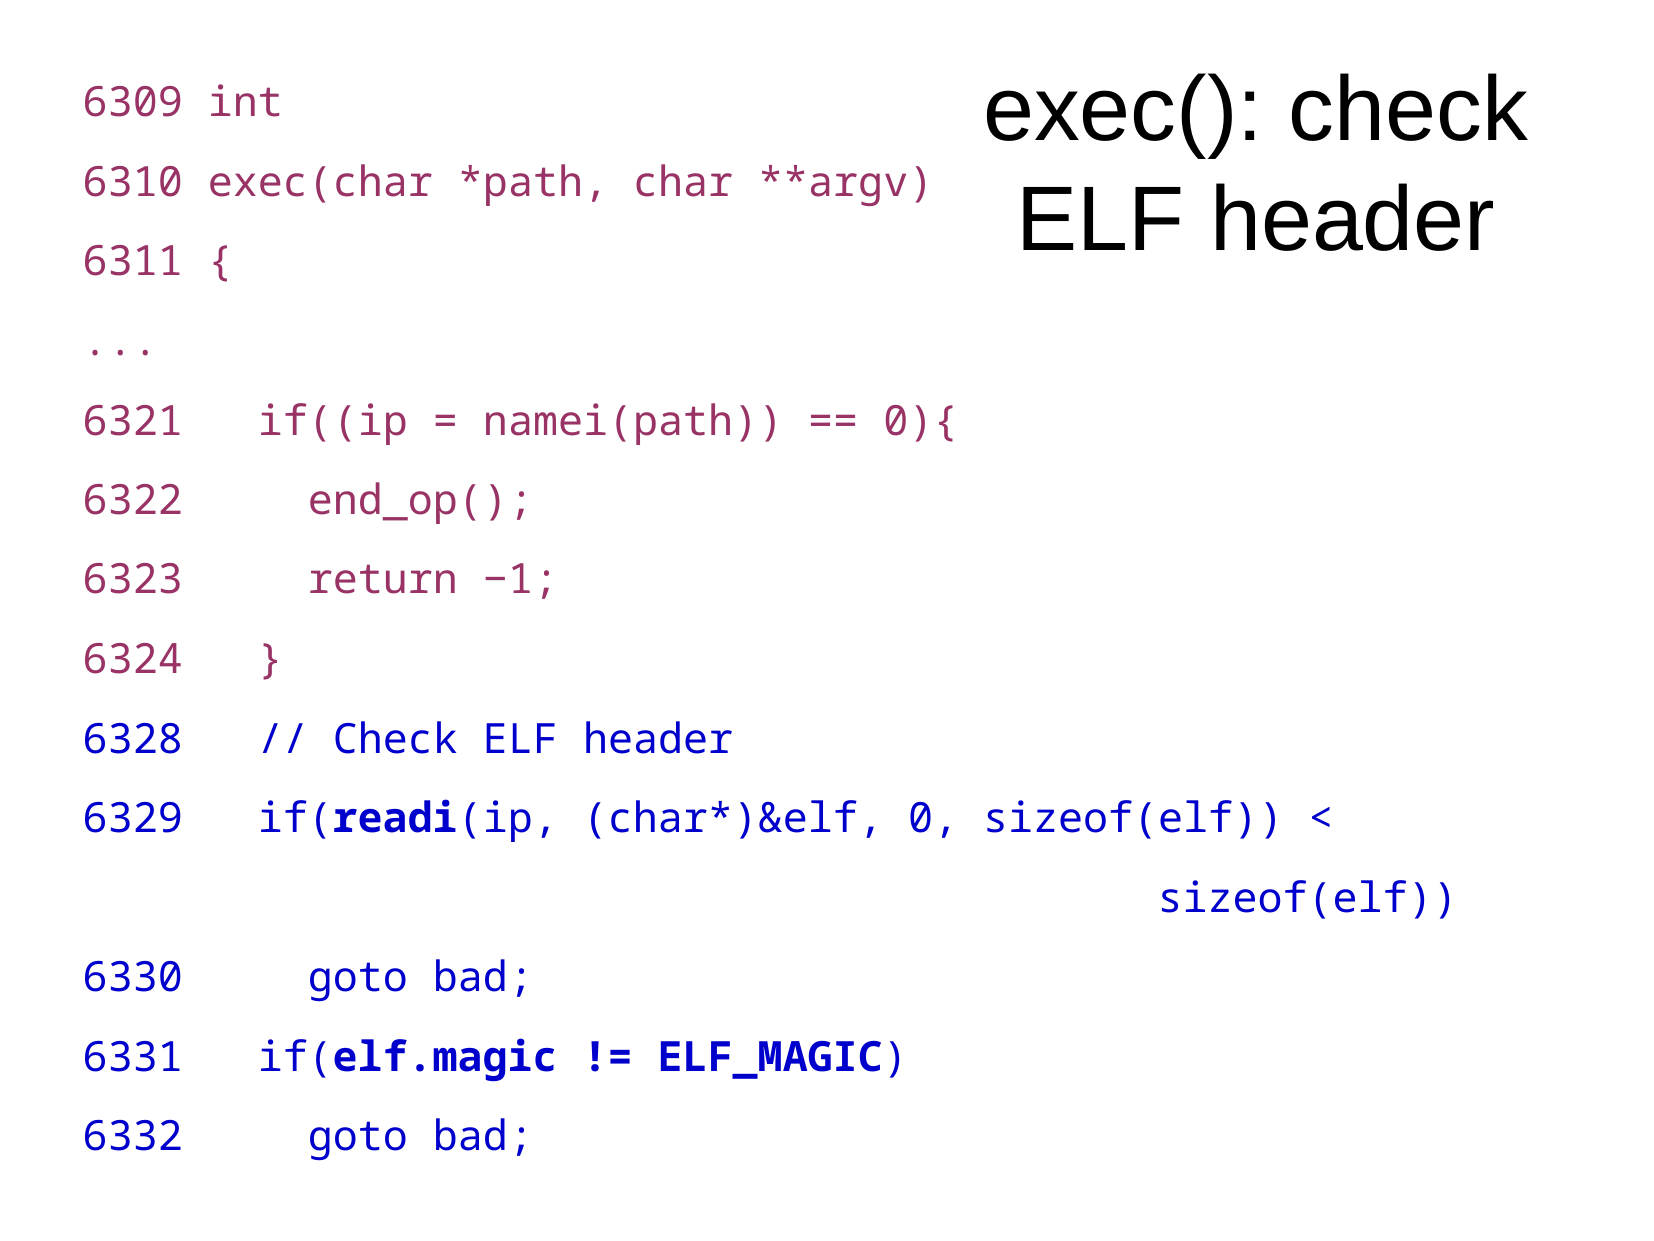

exec(): check ELF header
6309 int
6310 exec(char *path, char **argv)
6311 {
...
6321   if((ip = namei(path)) == 0){
6322     end_op();
6323     return −1;
6324   }
6328   // Check ELF header
6329   if(readi(ip, (char*)&elf, 0, sizeof(elf)) <
                                           sizeof(elf))
6330     goto bad;
6331   if(elf.magic != ELF_MAGIC)
6332     goto bad;